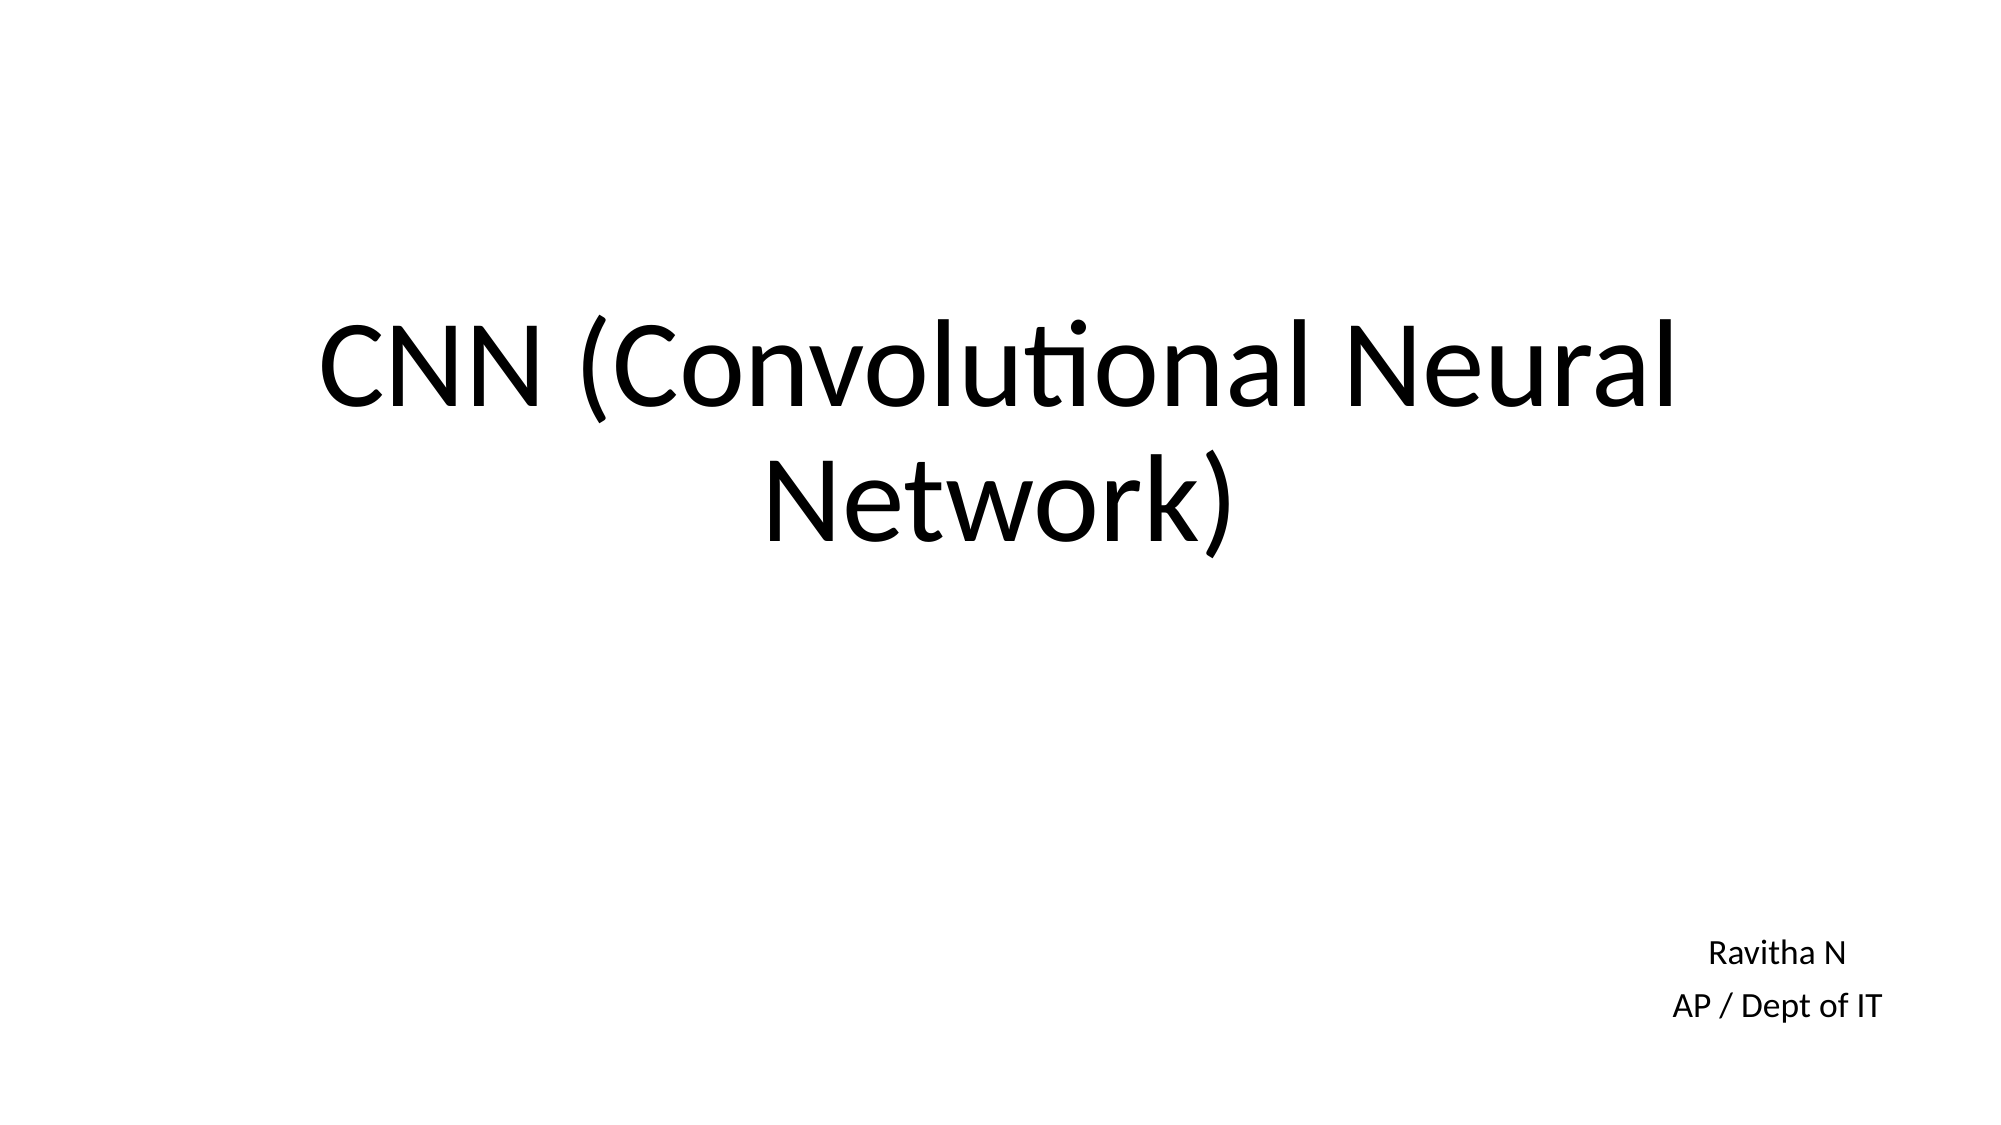

# CNN (Convolutional Neural Network)
Ravitha N
AP / Dept of IT